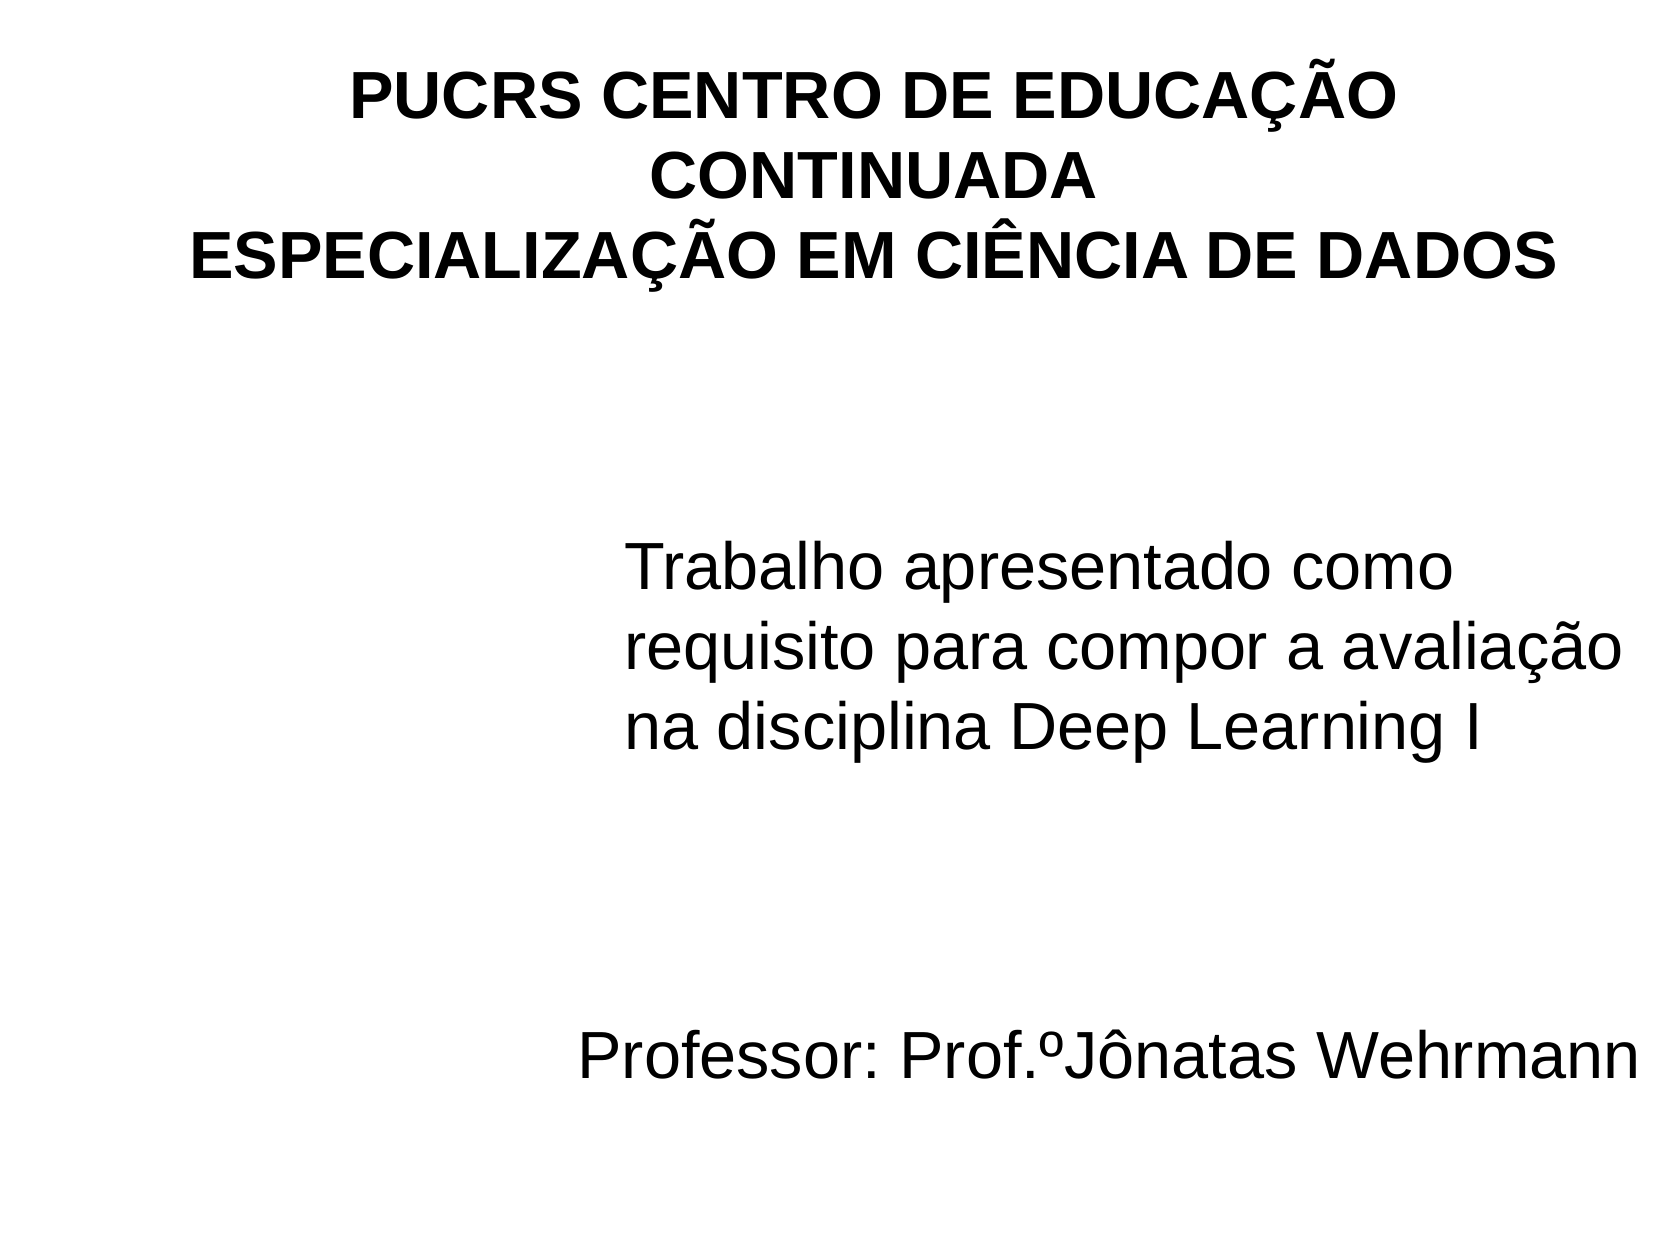

PUCRS CENTRO DE EDUCAÇÃO CONTINUADA
ESPECIALIZAÇÃO EM CIÊNCIA DE DADOS

Trabalho apresentado como requisito para compor a avaliação na disciplina Deep Learning I

Professor: Prof.ºJônatas Wehrmann